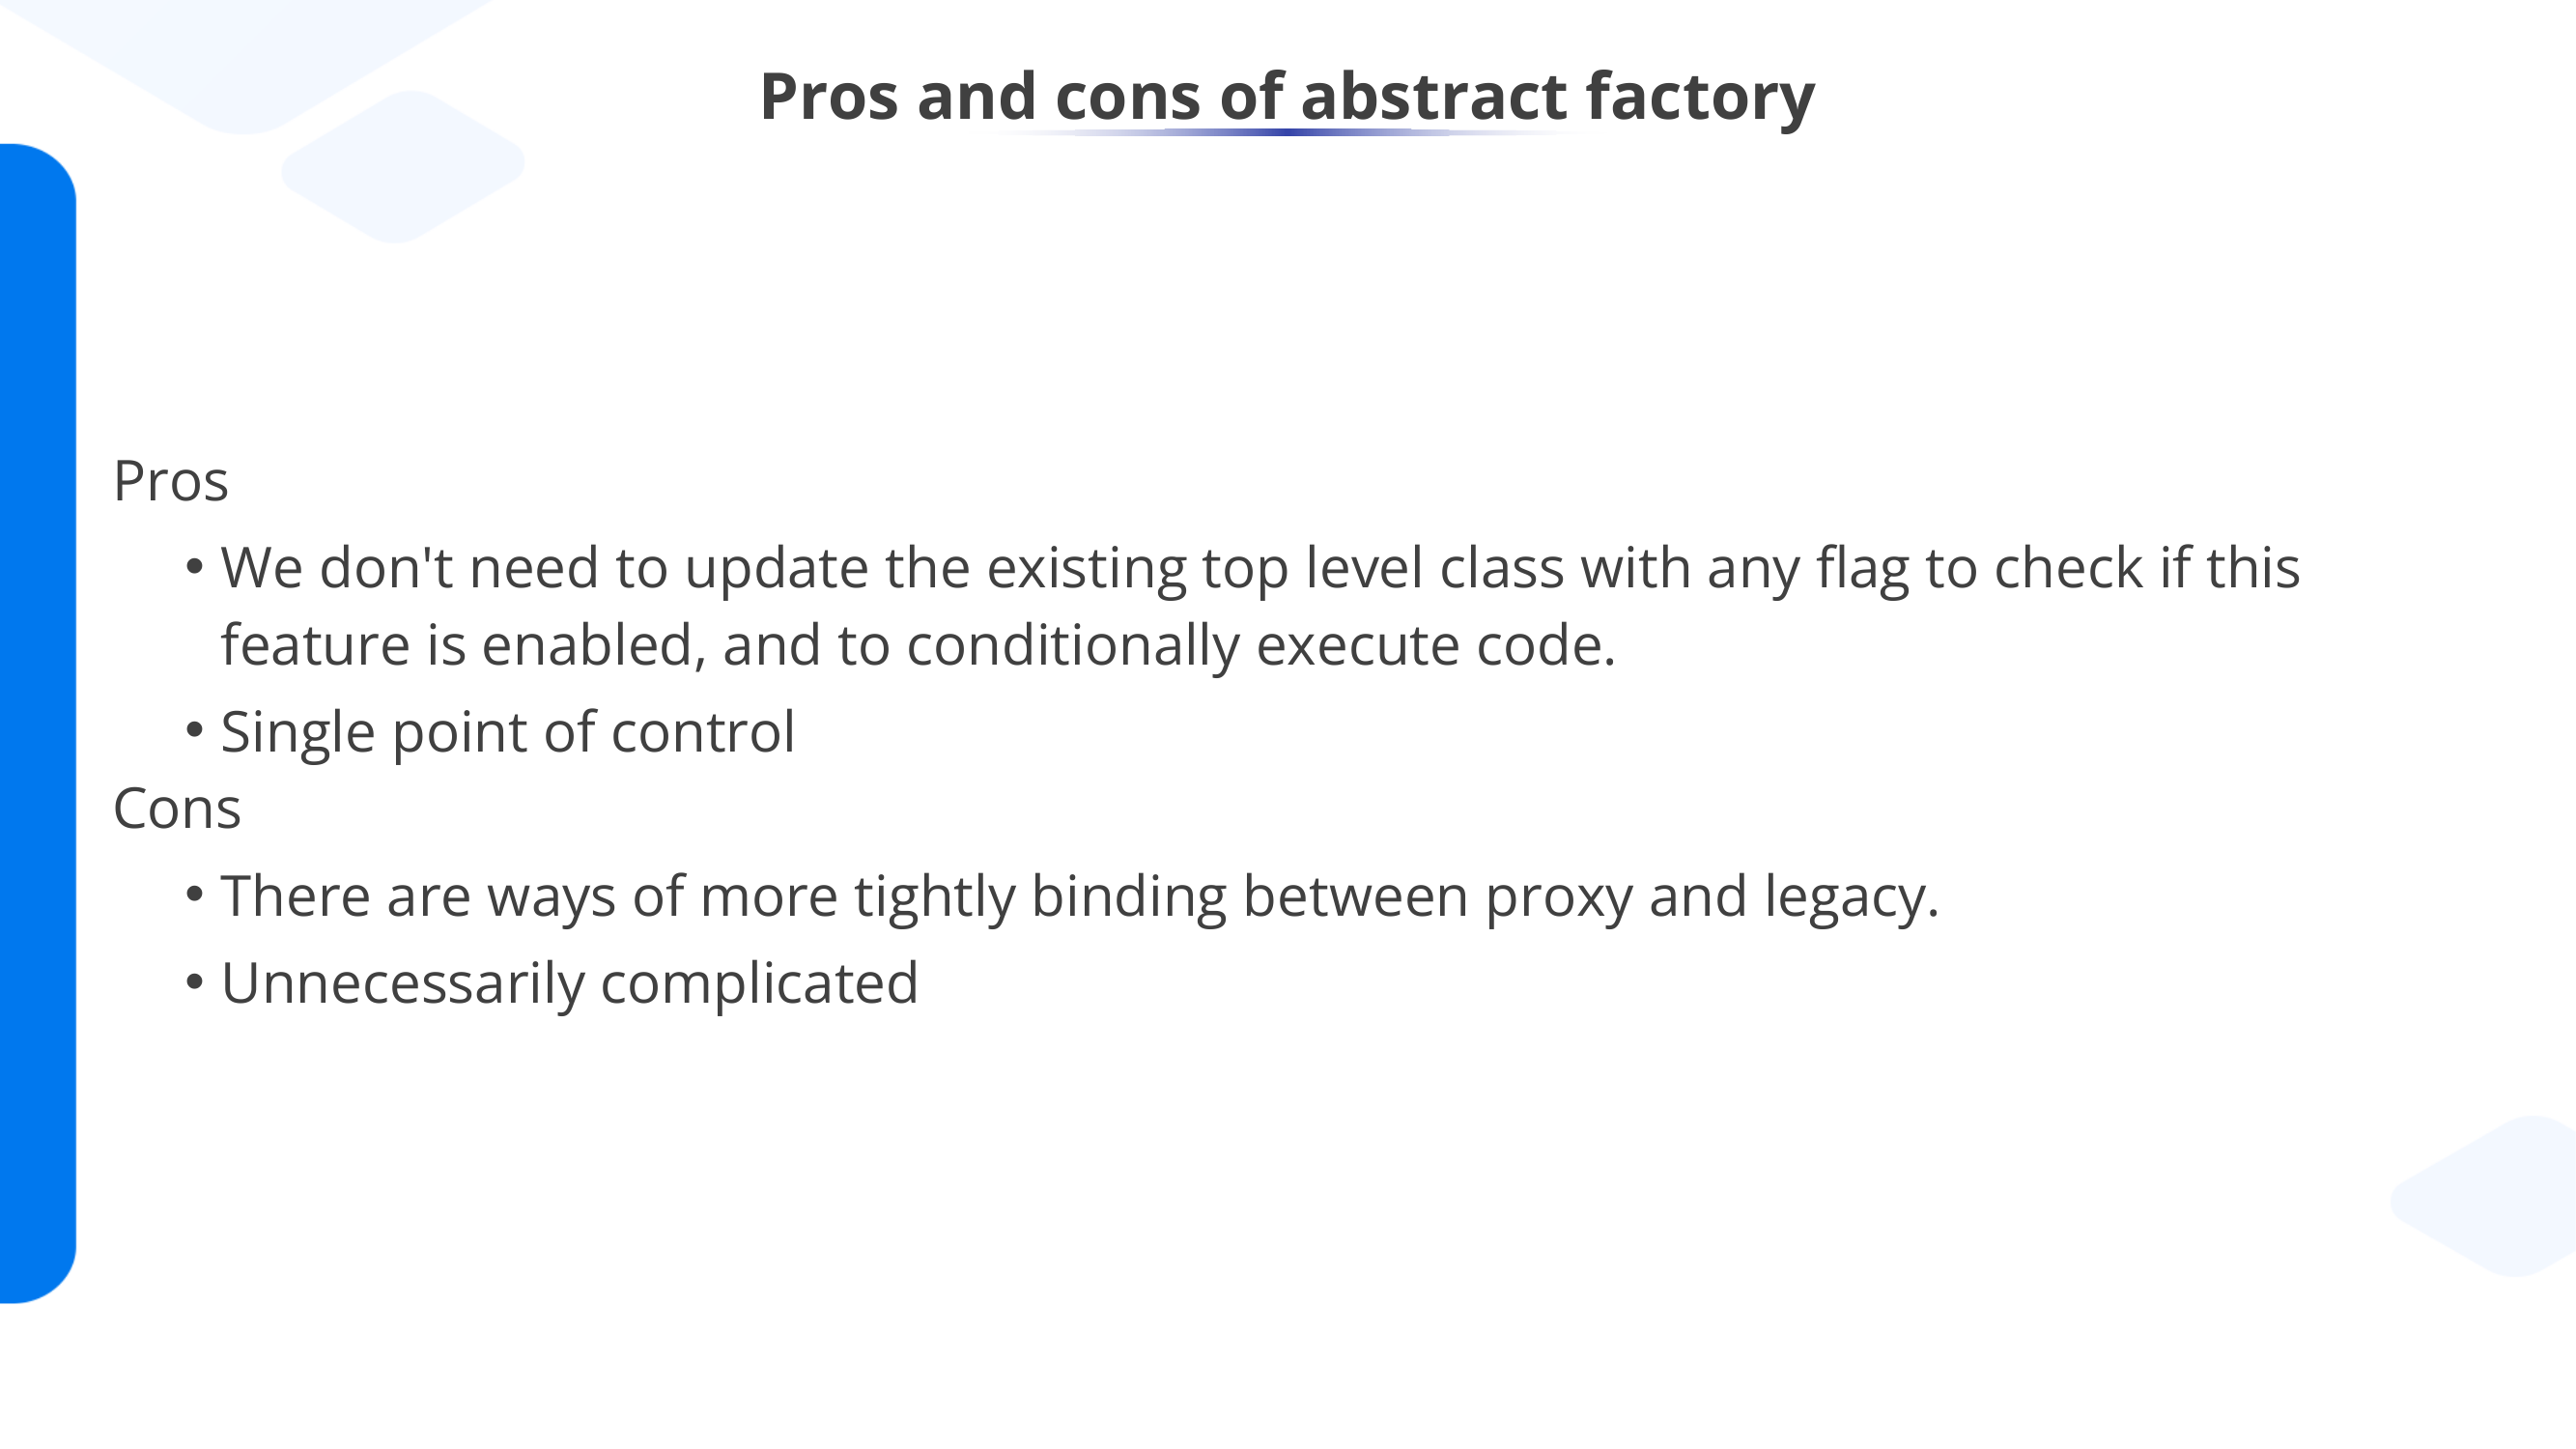

# Pros and cons of abstract factory

Pros
We don't need to update the existing top level class with any flag to check if this feature is enabled, and to conditionally execute code.
Single point of control
Cons
There are ways of more tightly binding between proxy and legacy.
Unnecessarily complicated